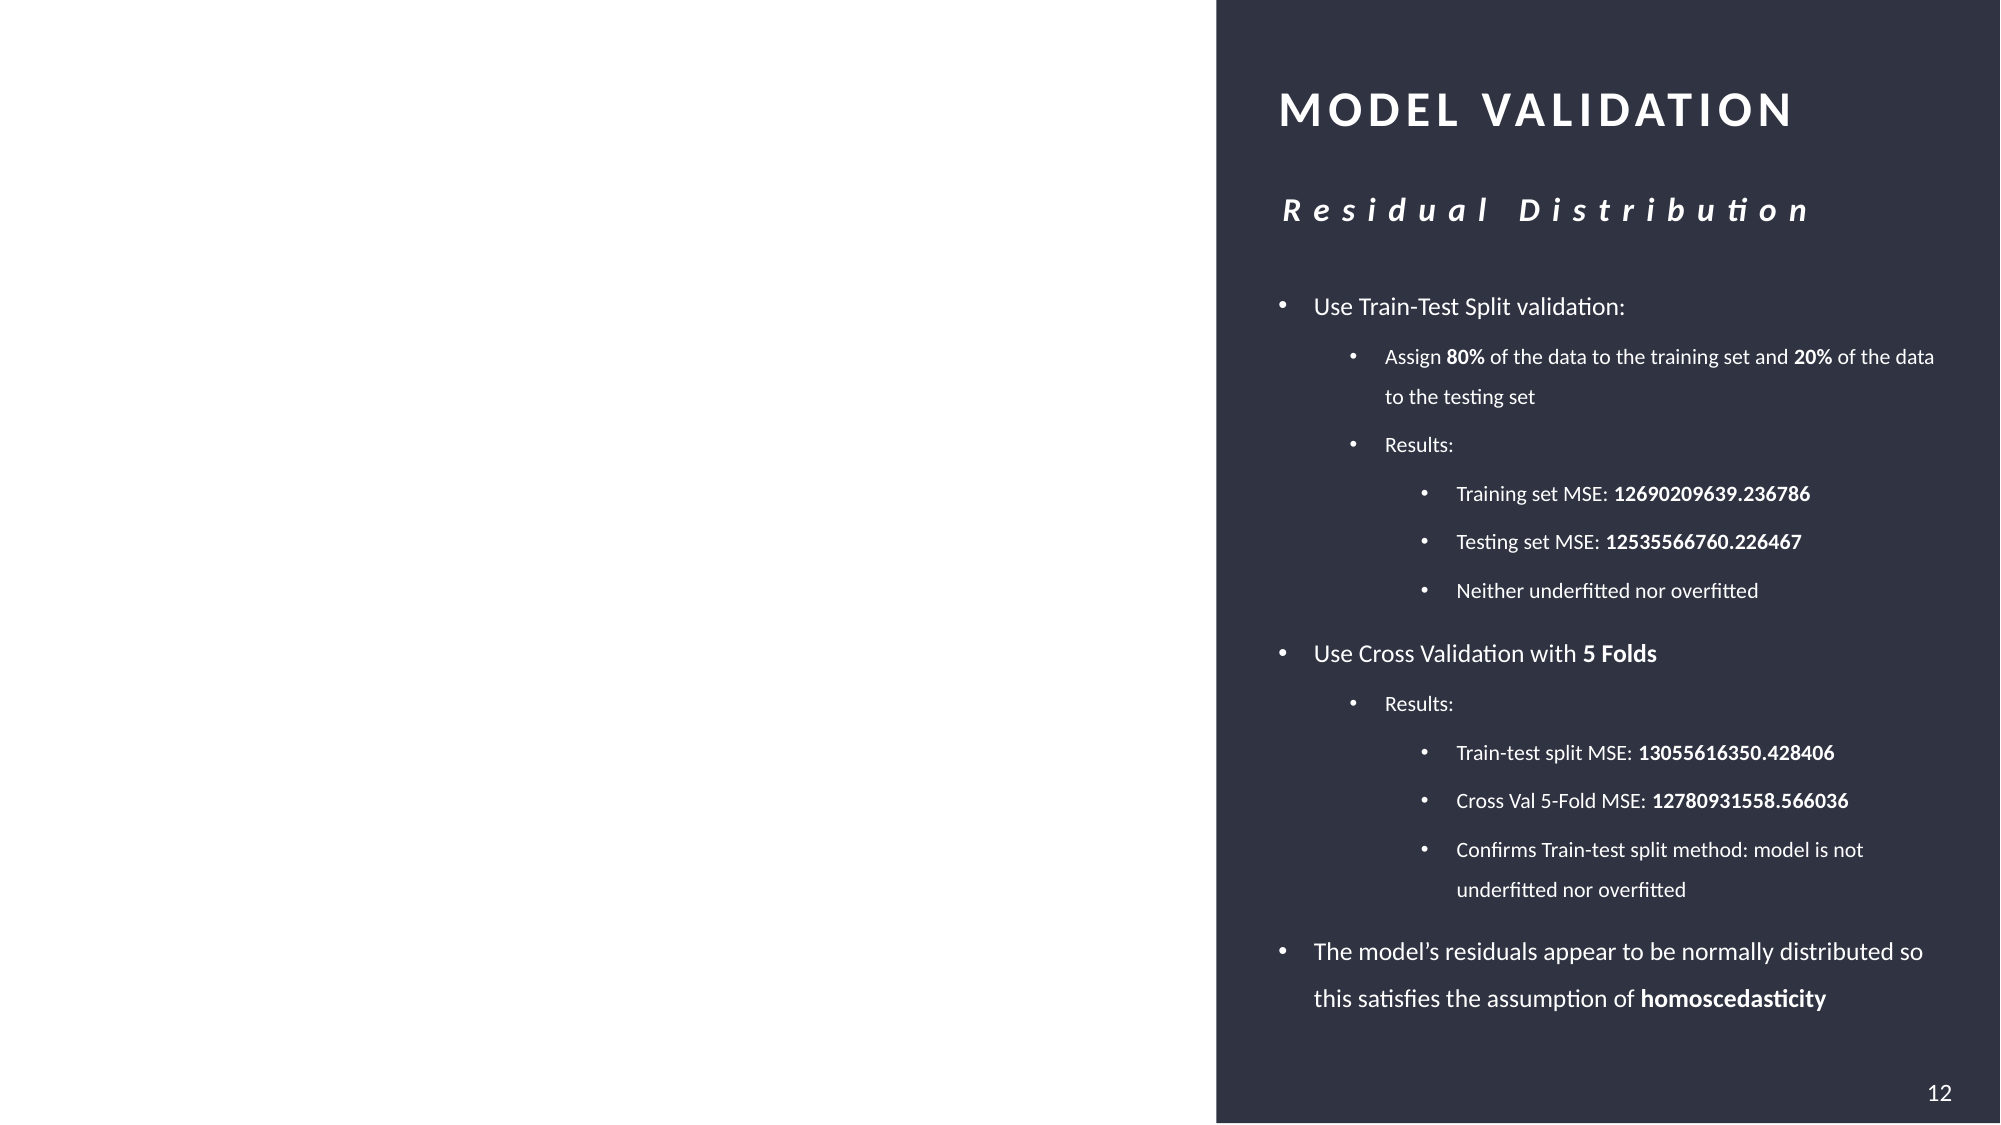

# Model validation

### Chart: CHART TITLE GOES HERE

| Category |
|---|
Residual Distribution
Use Train-Test Split validation:
Assign 80% of the data to the training set and 20% of the data to the testing set
Results:
Training set MSE: 12690209639.236786
Testing set MSE: 12535566760.226467
Neither underfitted nor overfitted
Use Cross Validation with 5 Folds
Results:
Train-test split MSE: 13055616350.428406
Cross Val 5-Fold MSE: 12780931558.566036
Confirms Train-test split method: model is not  underfitted nor overfitted
The model’s residuals appear to be normally distributed so this satisfies the assumption of homoscedasticity

12